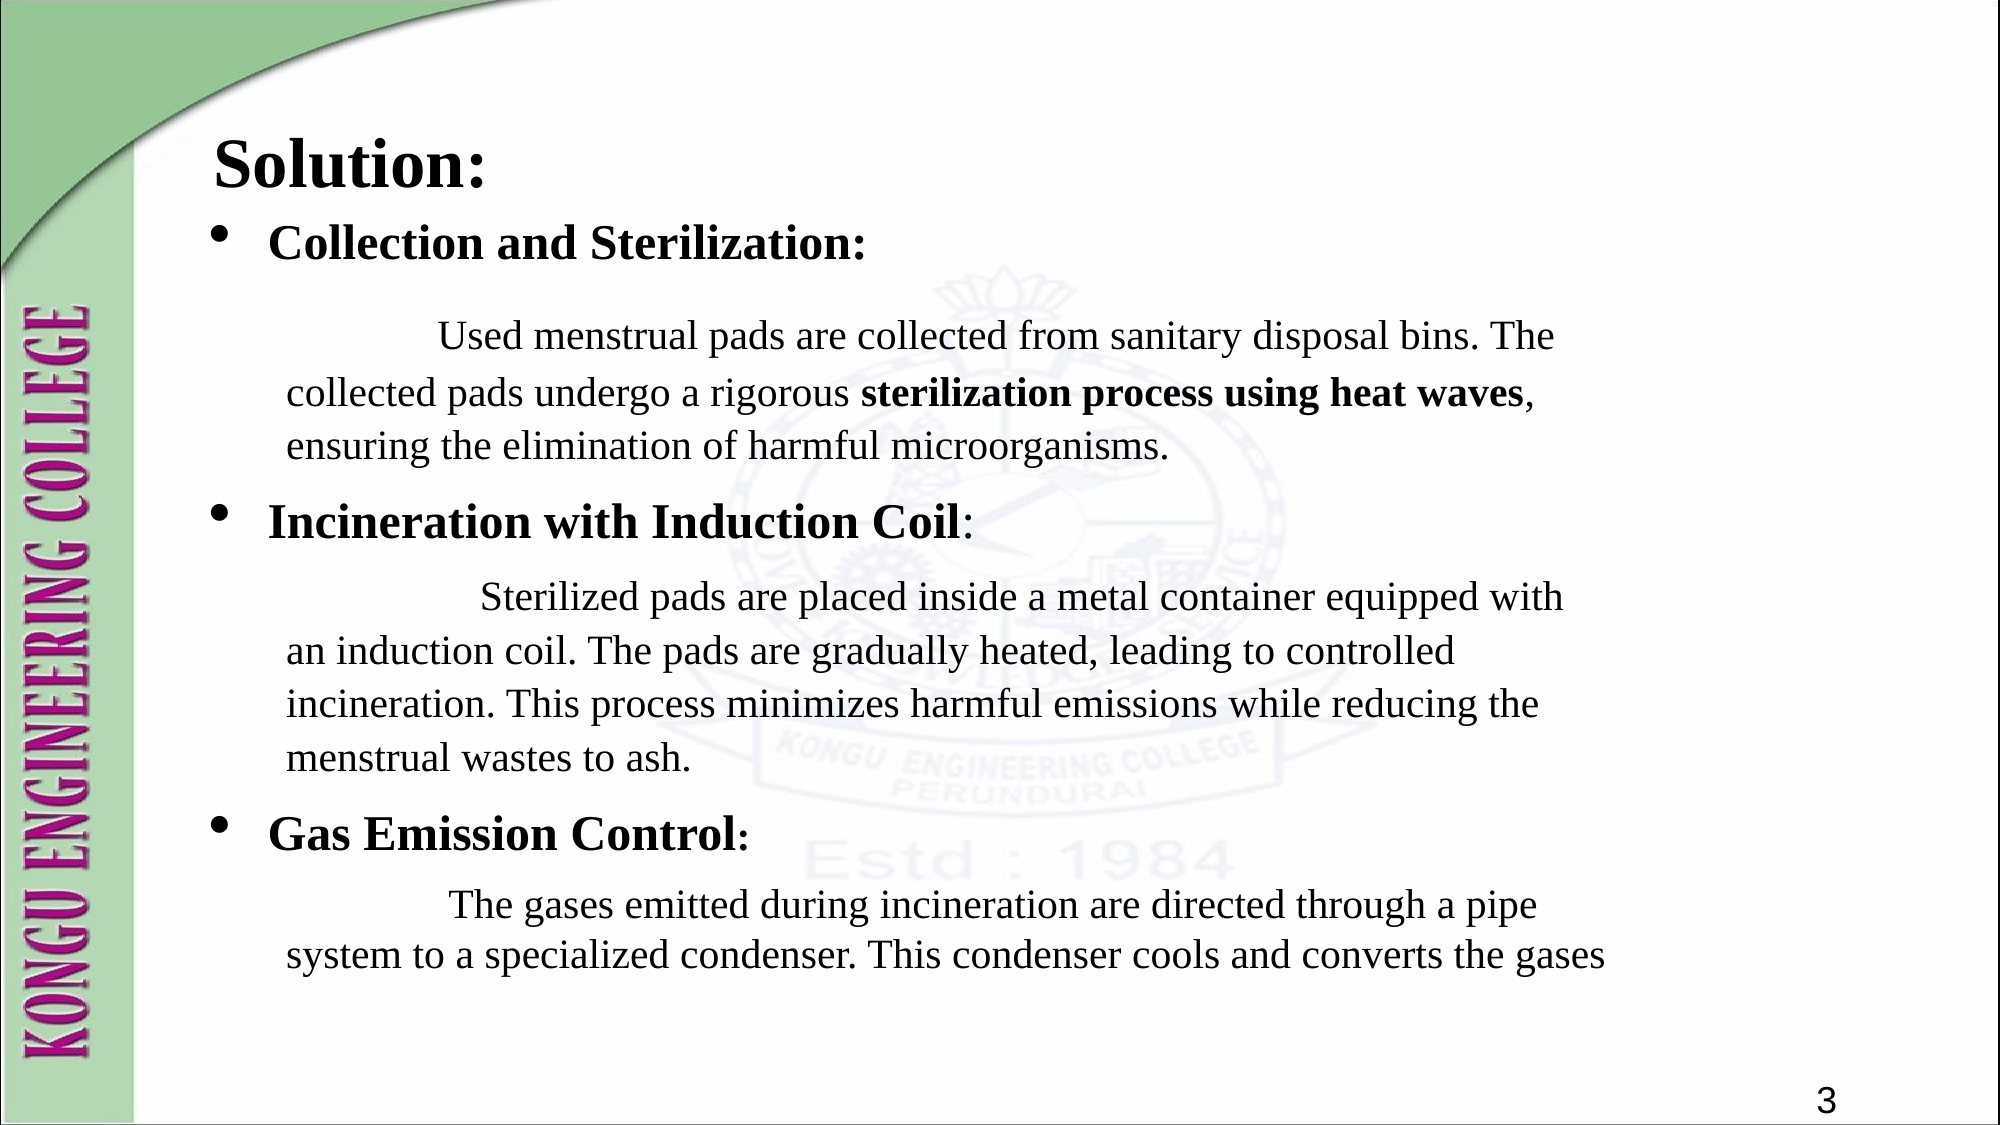

# Solution:
Collection and Sterilization:
             Used menstrual pads are collected from sanitary disposal bins. The collected pads undergo a rigorous sterilization process using heat waves, ensuring the elimination of harmful microorganisms.
Incineration with Induction Coil:
                      Sterilized pads are placed inside a metal container equipped with an induction coil. The pads are gradually heated, leading to controlled incineration. This process minimizes harmful emissions while reducing the menstrual wastes to ash.
Gas Emission Control:
                   The gases emitted during incineration are directed through a pipe system to a specialized condenser. This condenser cools and converts the gases
3